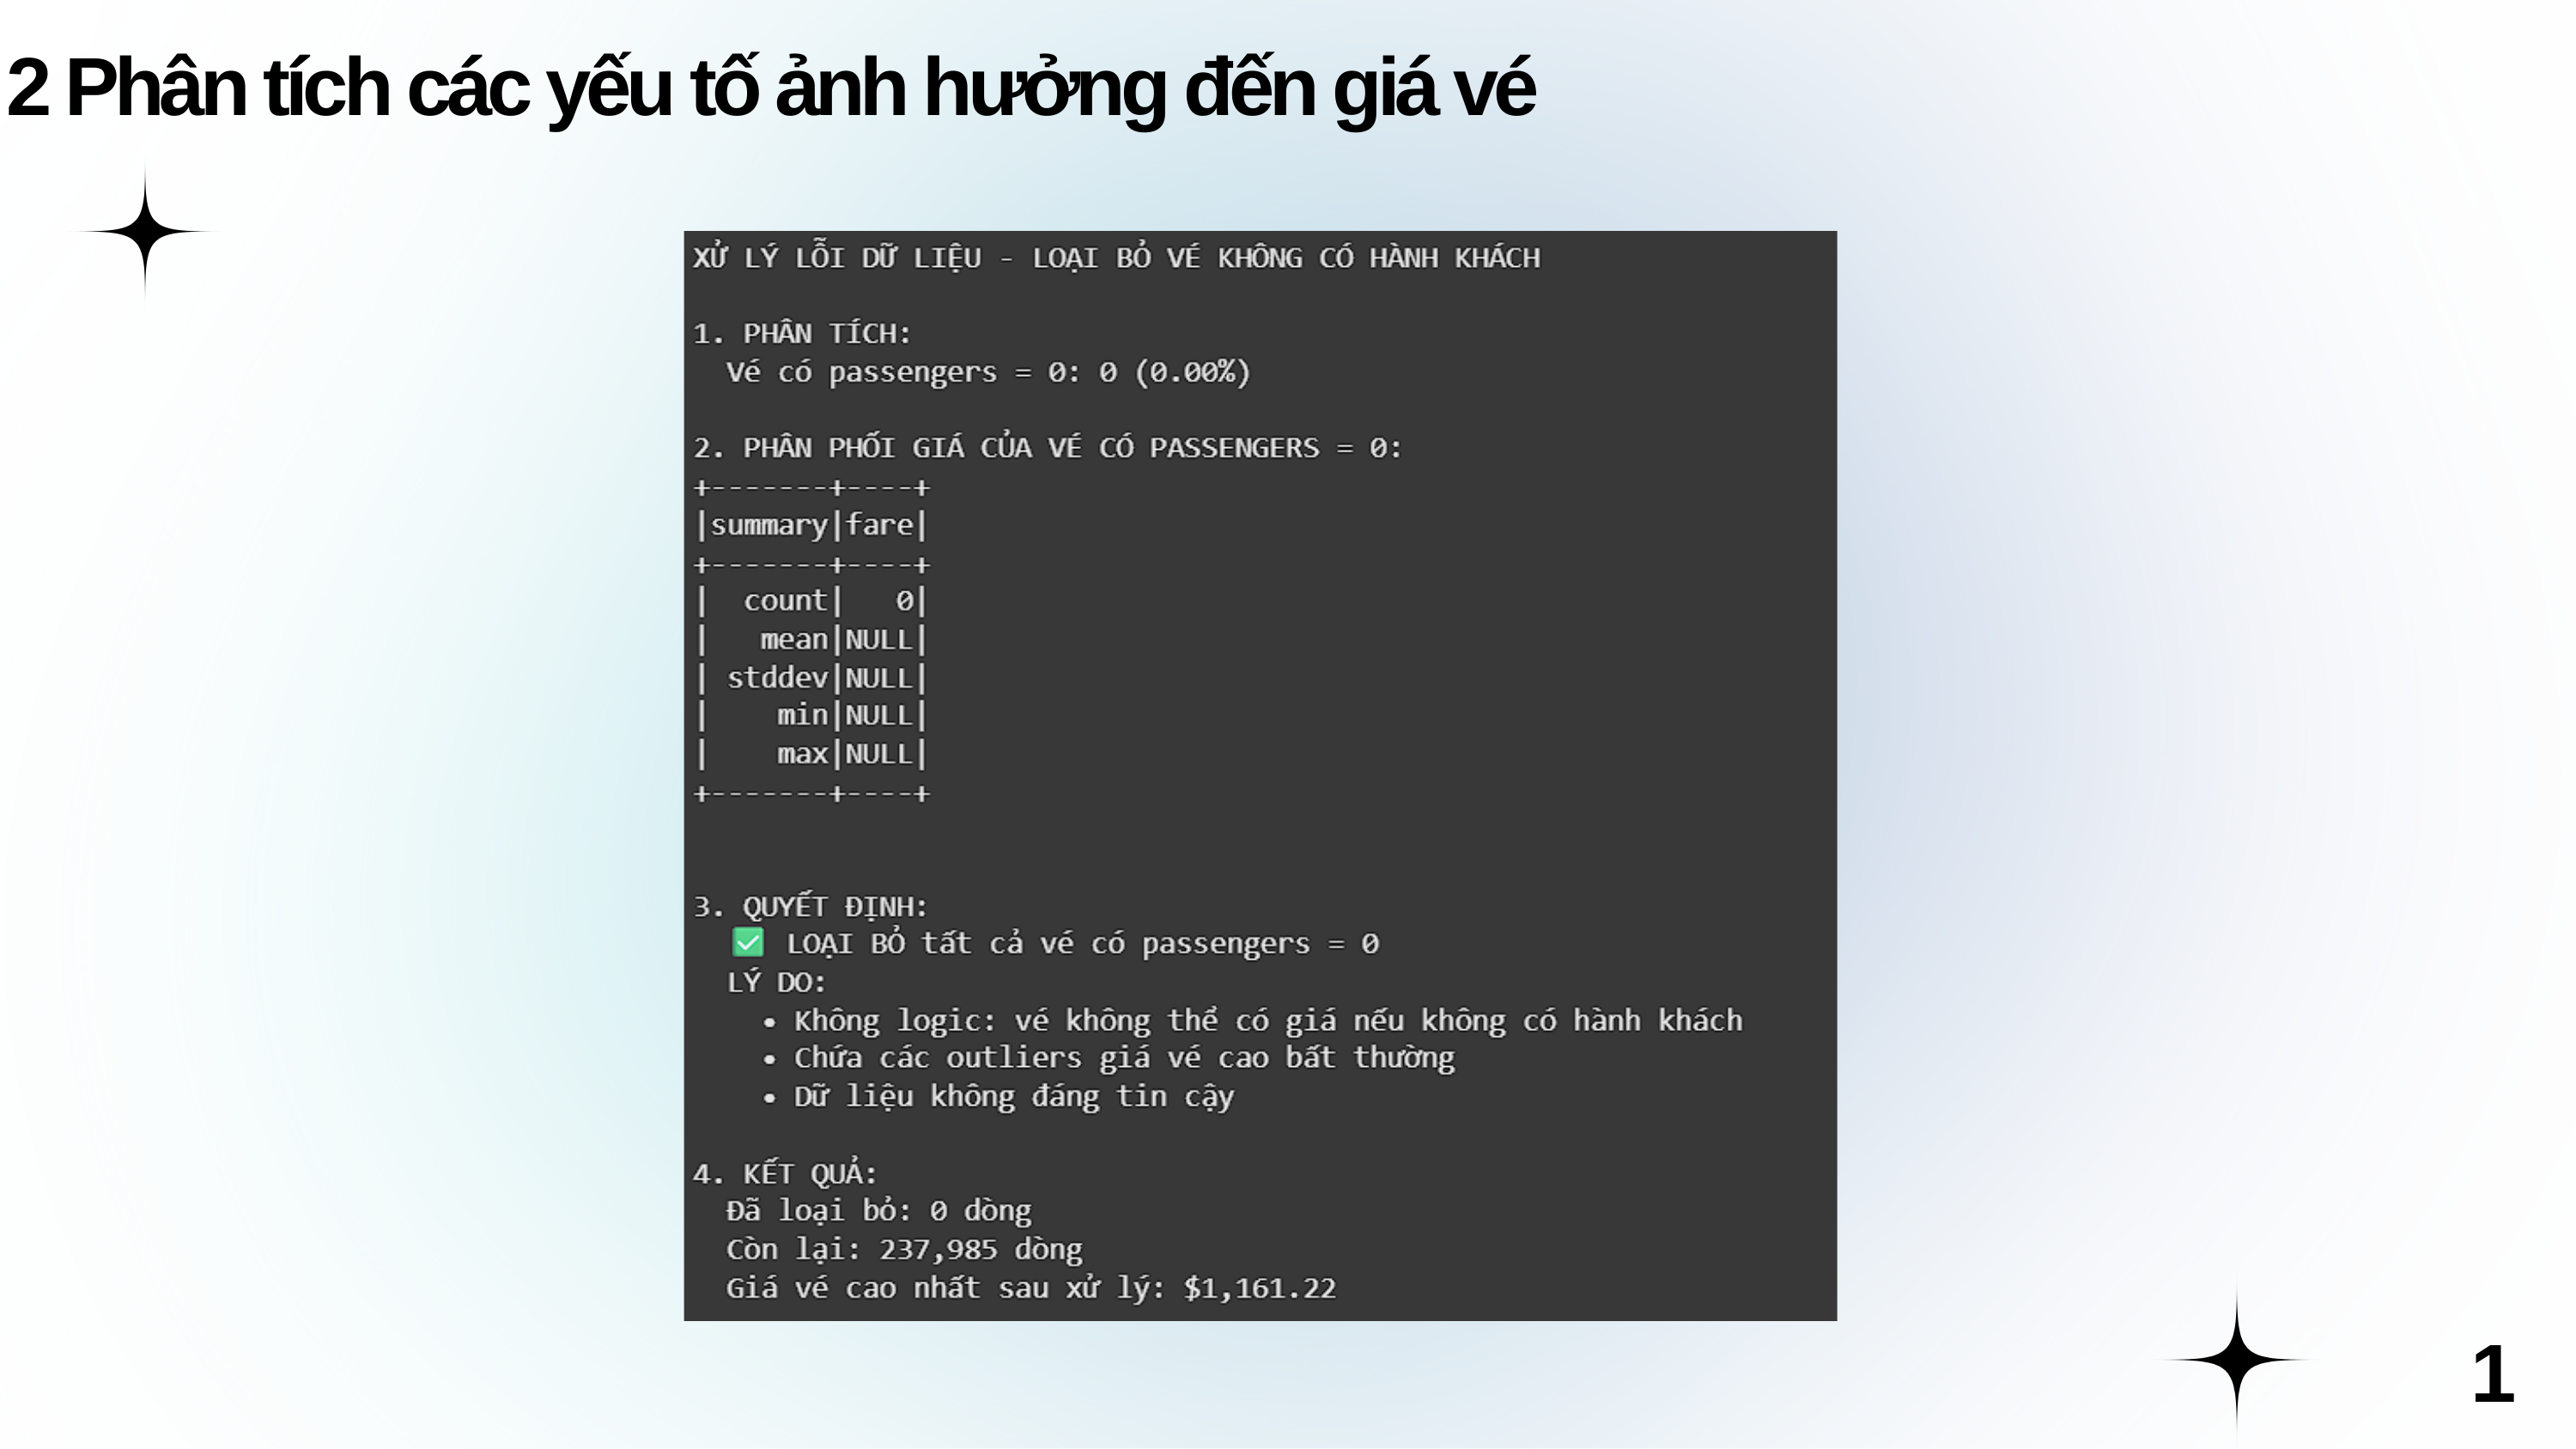

2 Phân tích các yếu tố ảnh hưởng đến giá vé

15